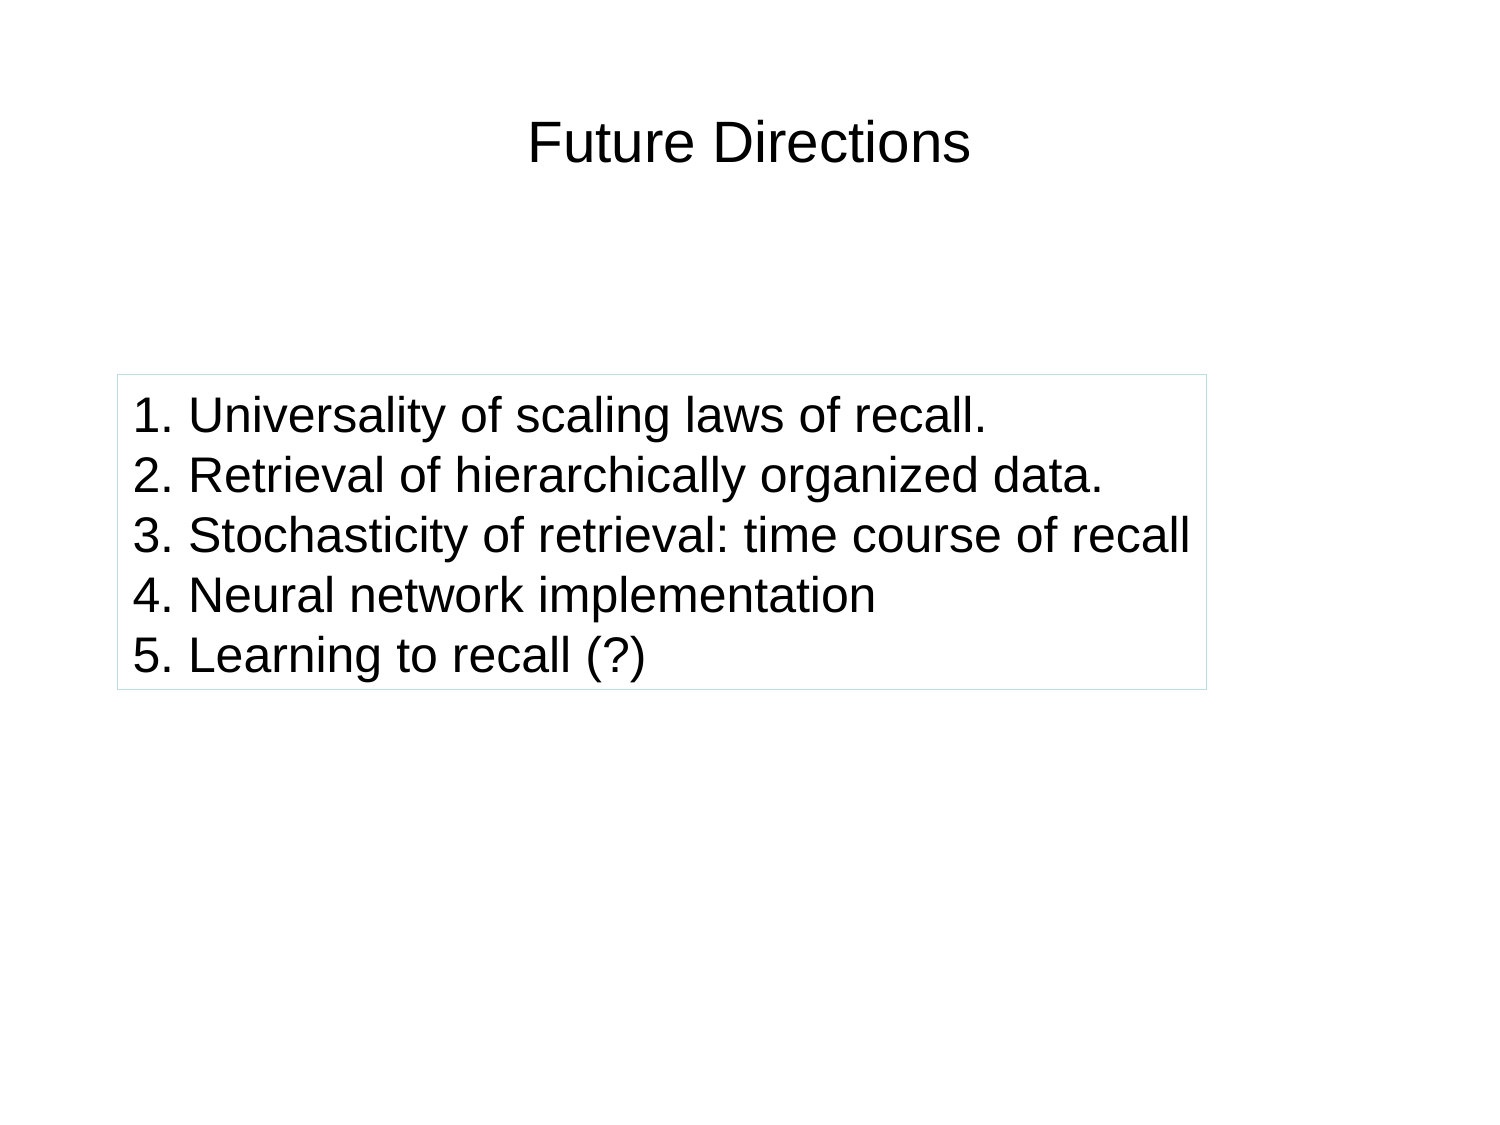

# Future Directions
1. Universality of scaling laws of recall.
2. Retrieval of hierarchically organized data.
3. Stochasticity of retrieval: time course of recall
4. Neural network implementation
5. Learning to recall (?)